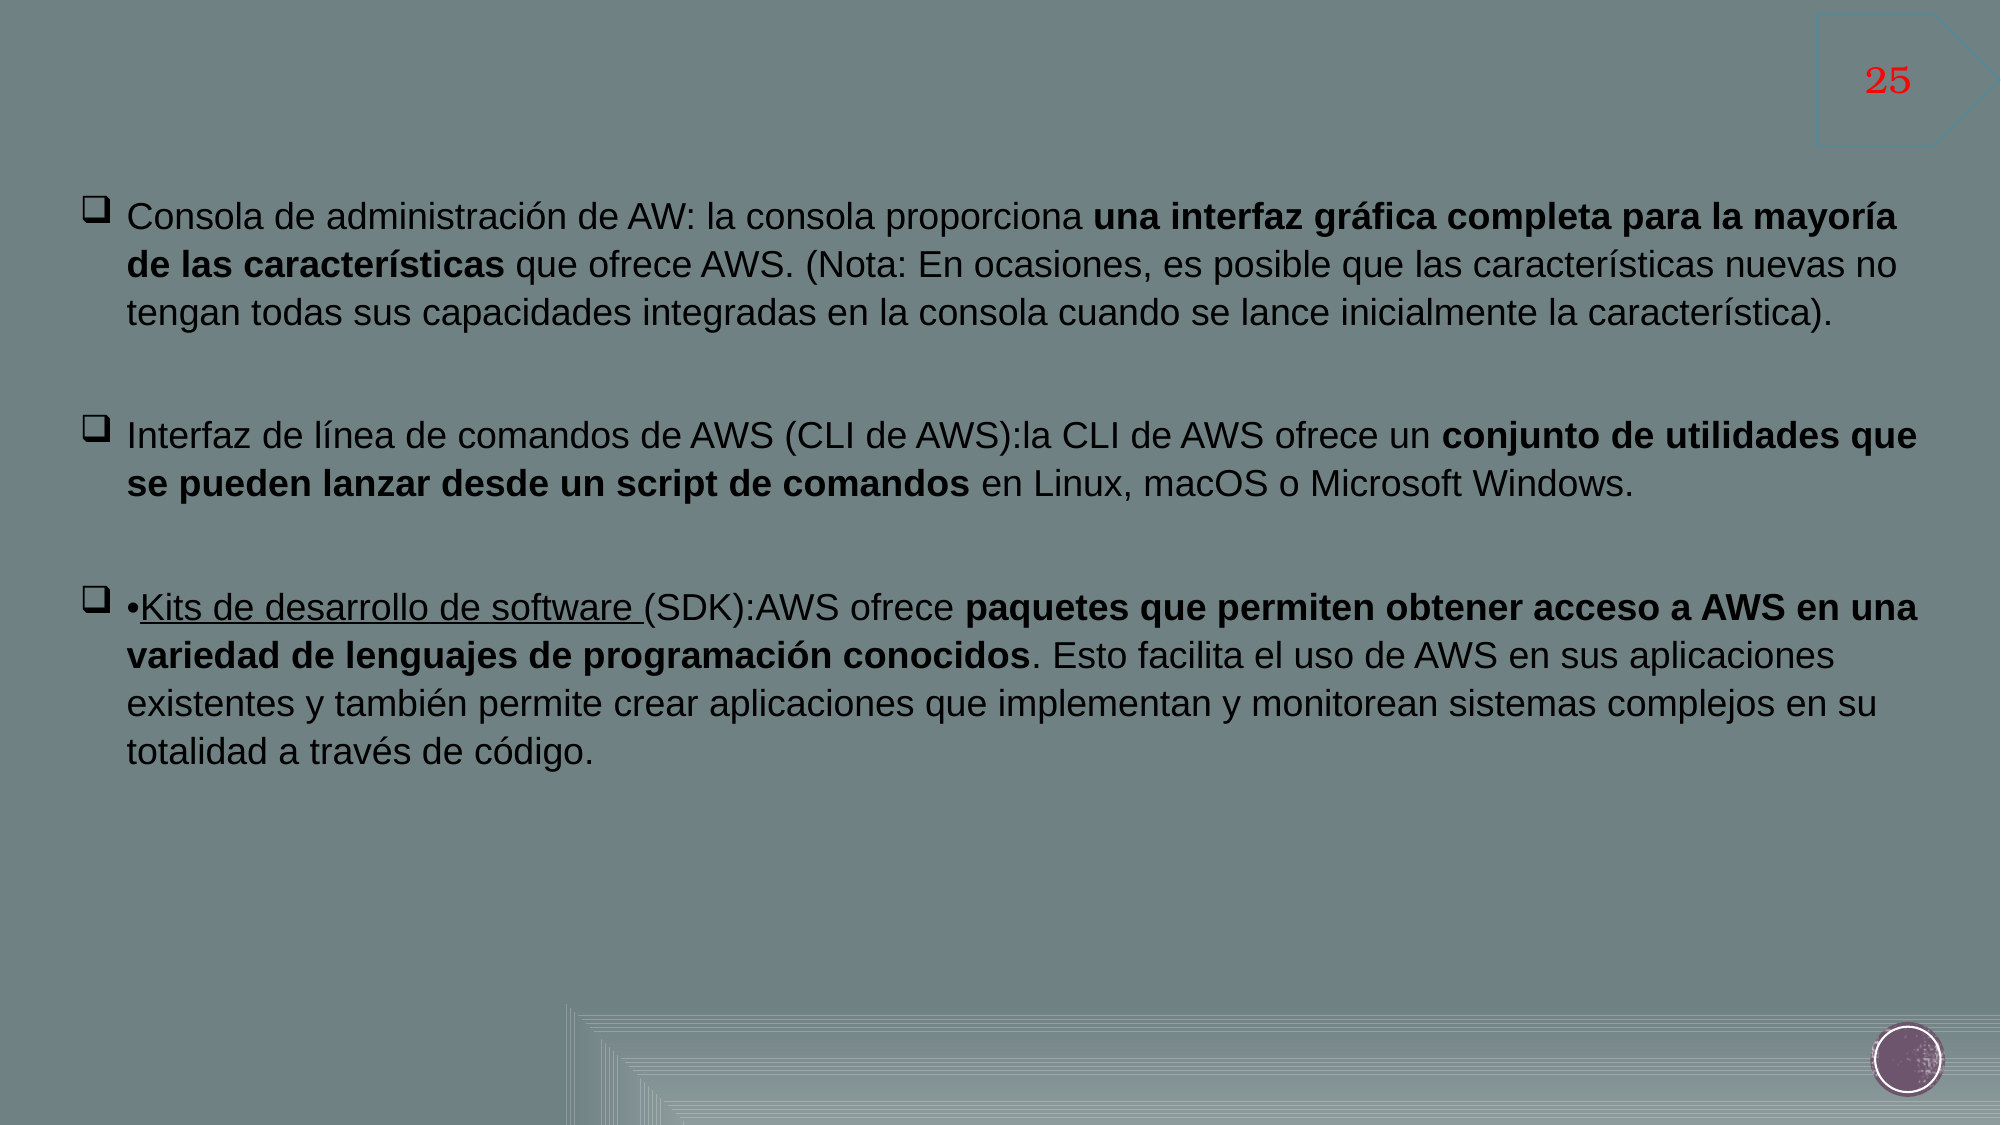

Consola de administración de AW: la consola proporciona una interfaz gráfica completa para la mayoría de las características que ofrece AWS. (Nota: En ocasiones, es posible que las características nuevas no tengan todas sus capacidades integradas en la consola cuando se lance inicialmente la característica).
Interfaz de línea de comandos de AWS (CLI de AWS):la CLI de AWS ofrece un conjunto de utilidades que se pueden lanzar desde un script de comandos en Linux, macOS o Microsoft Windows.
•Kits de desarrollo de software (SDK):AWS ofrece paquetes que permiten obtener acceso a AWS en una variedad de lenguajes de programación conocidos. Esto facilita el uso de AWS en sus aplicaciones existentes y también permite crear aplicaciones que implementan y monitorean sistemas complejos en su totalidad a través de código.